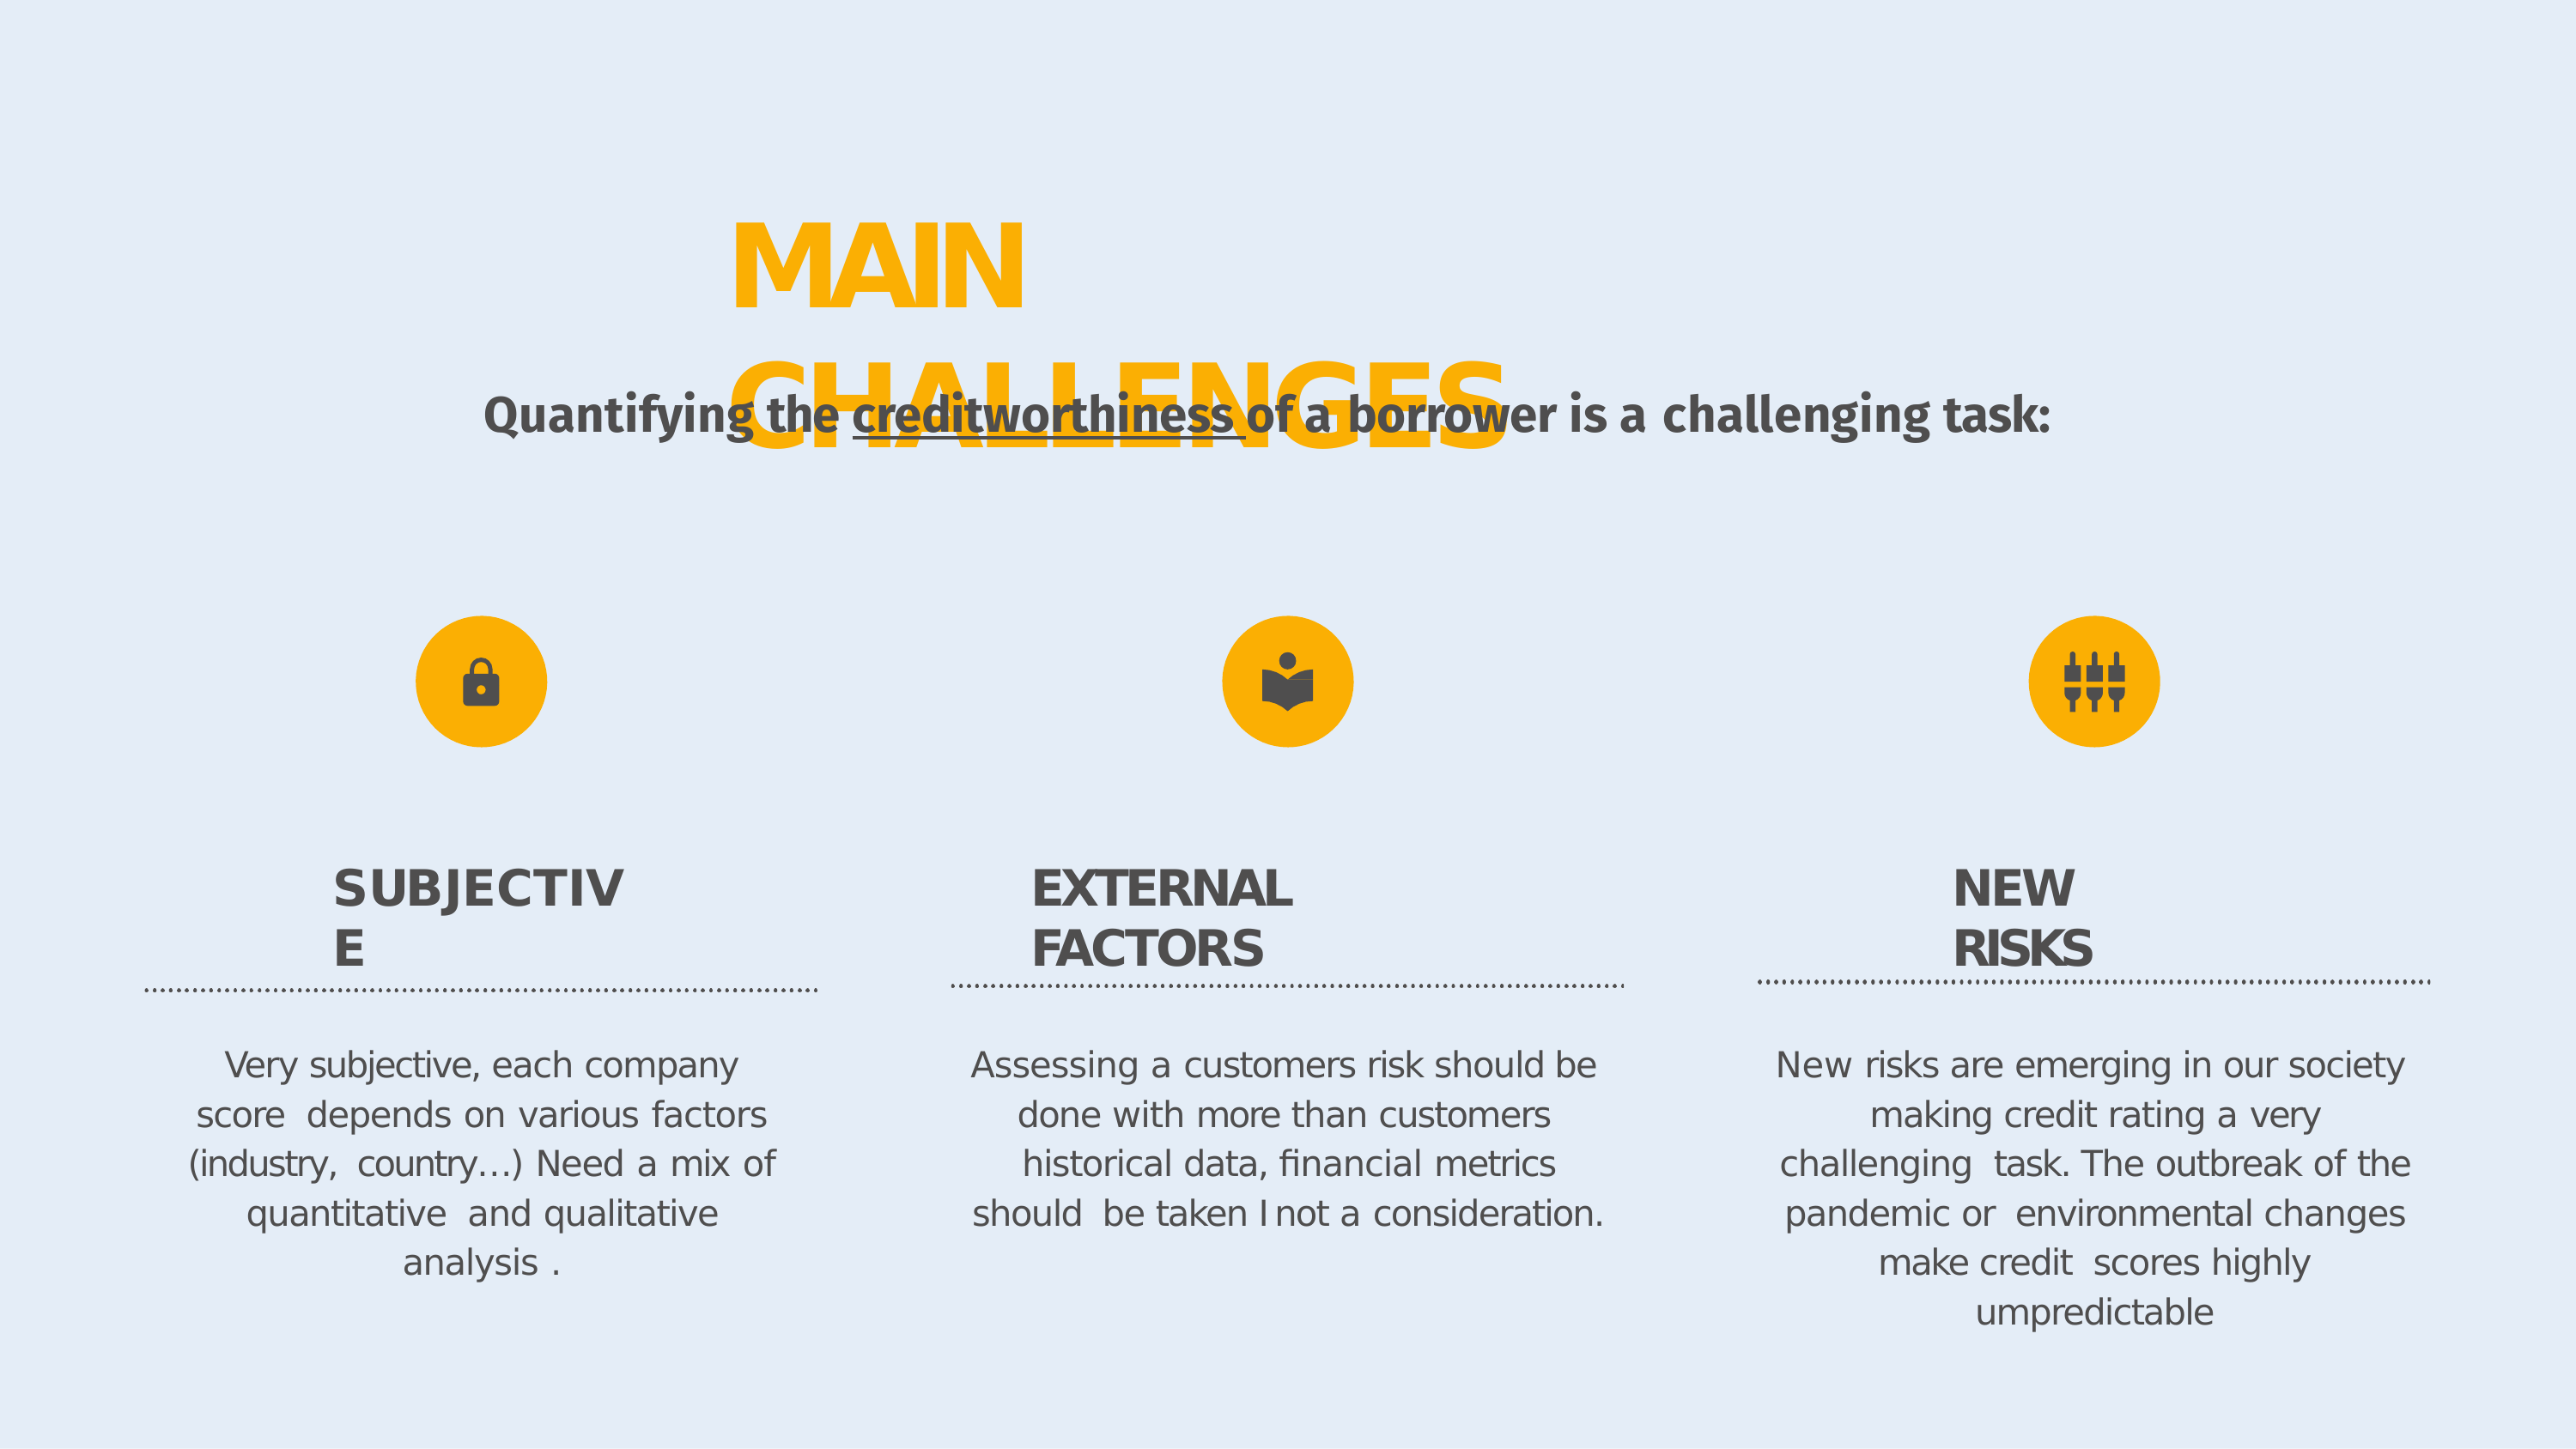

# MAIN CHALLENGES
Quantifying the creditworthiness of a borrower is a challenging task:

SUBJECTIVE
EXTERNAL FACTORS
NEW RISKS

Assessing a customers risk should be  done with more than customers  historical data, financial metrics should  be taken I not a consideration.
New risks are emerging in our society  making credit rating a very challenging  task. The outbreak of the pandemic or  environmental changes make credit  scores highly umpredictable
Very subjective, each company score  depends on various factors (industry,  country…) Need a mix of quantitative  and qualitative analysis .